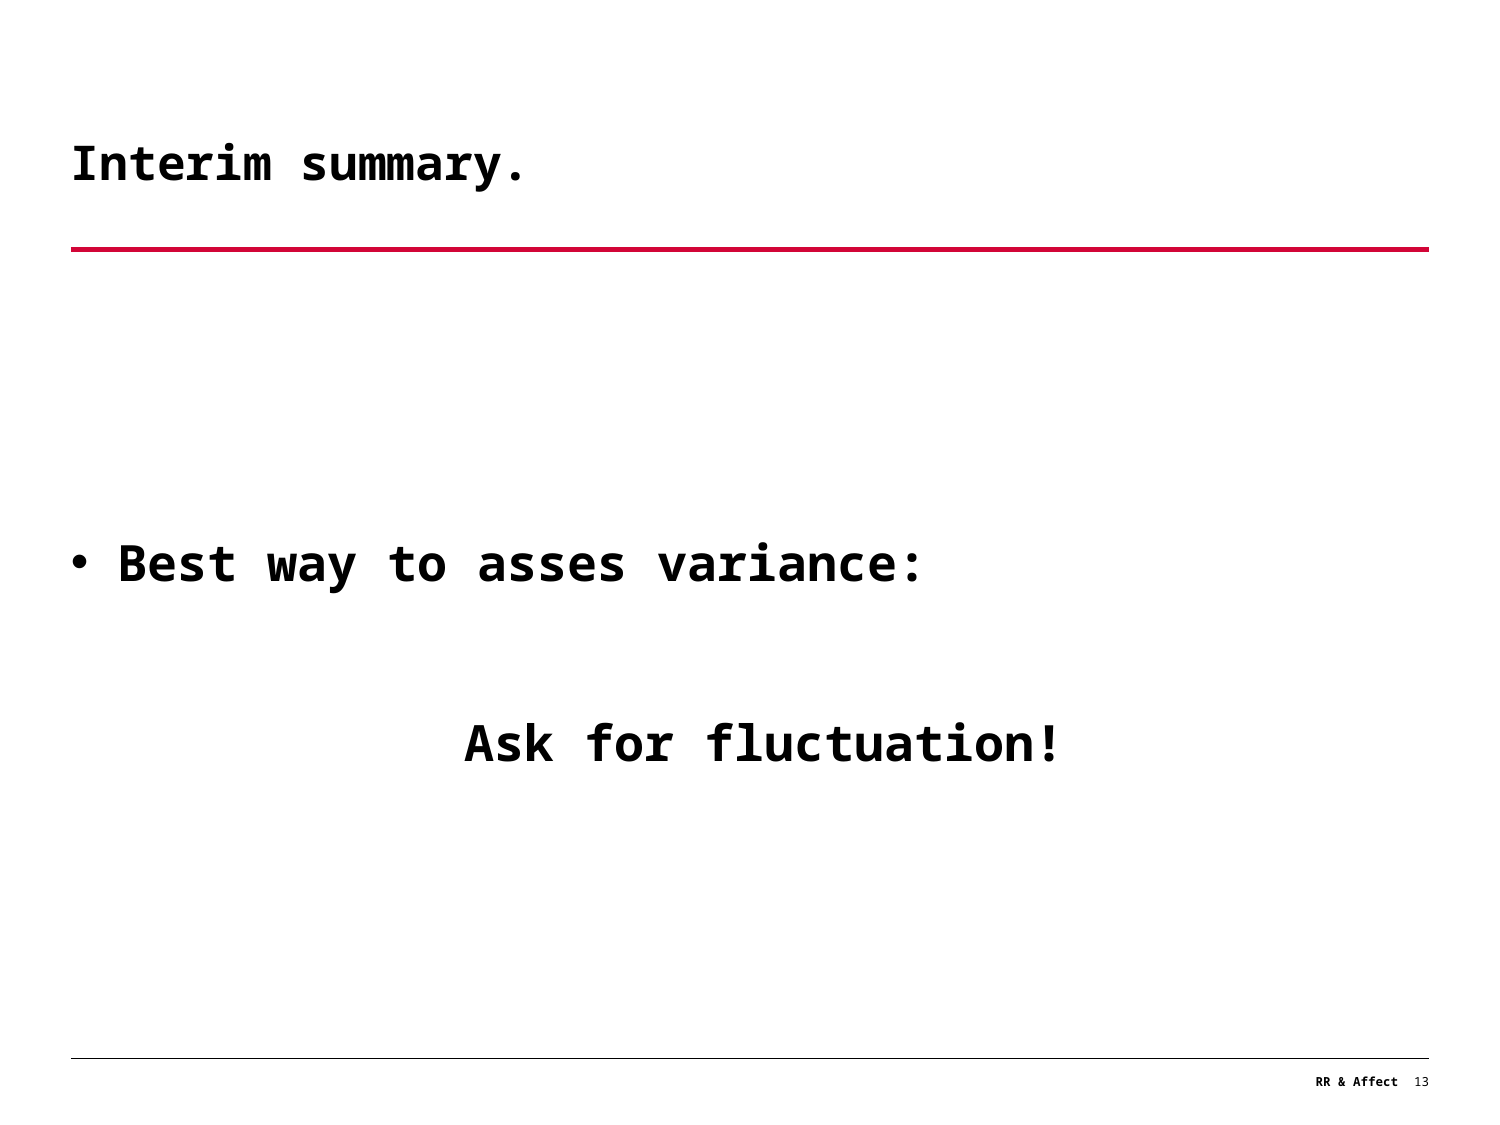

# Interim summary.
Best way to asses variance:

Ask for fluctuation!
RR & Affect
13